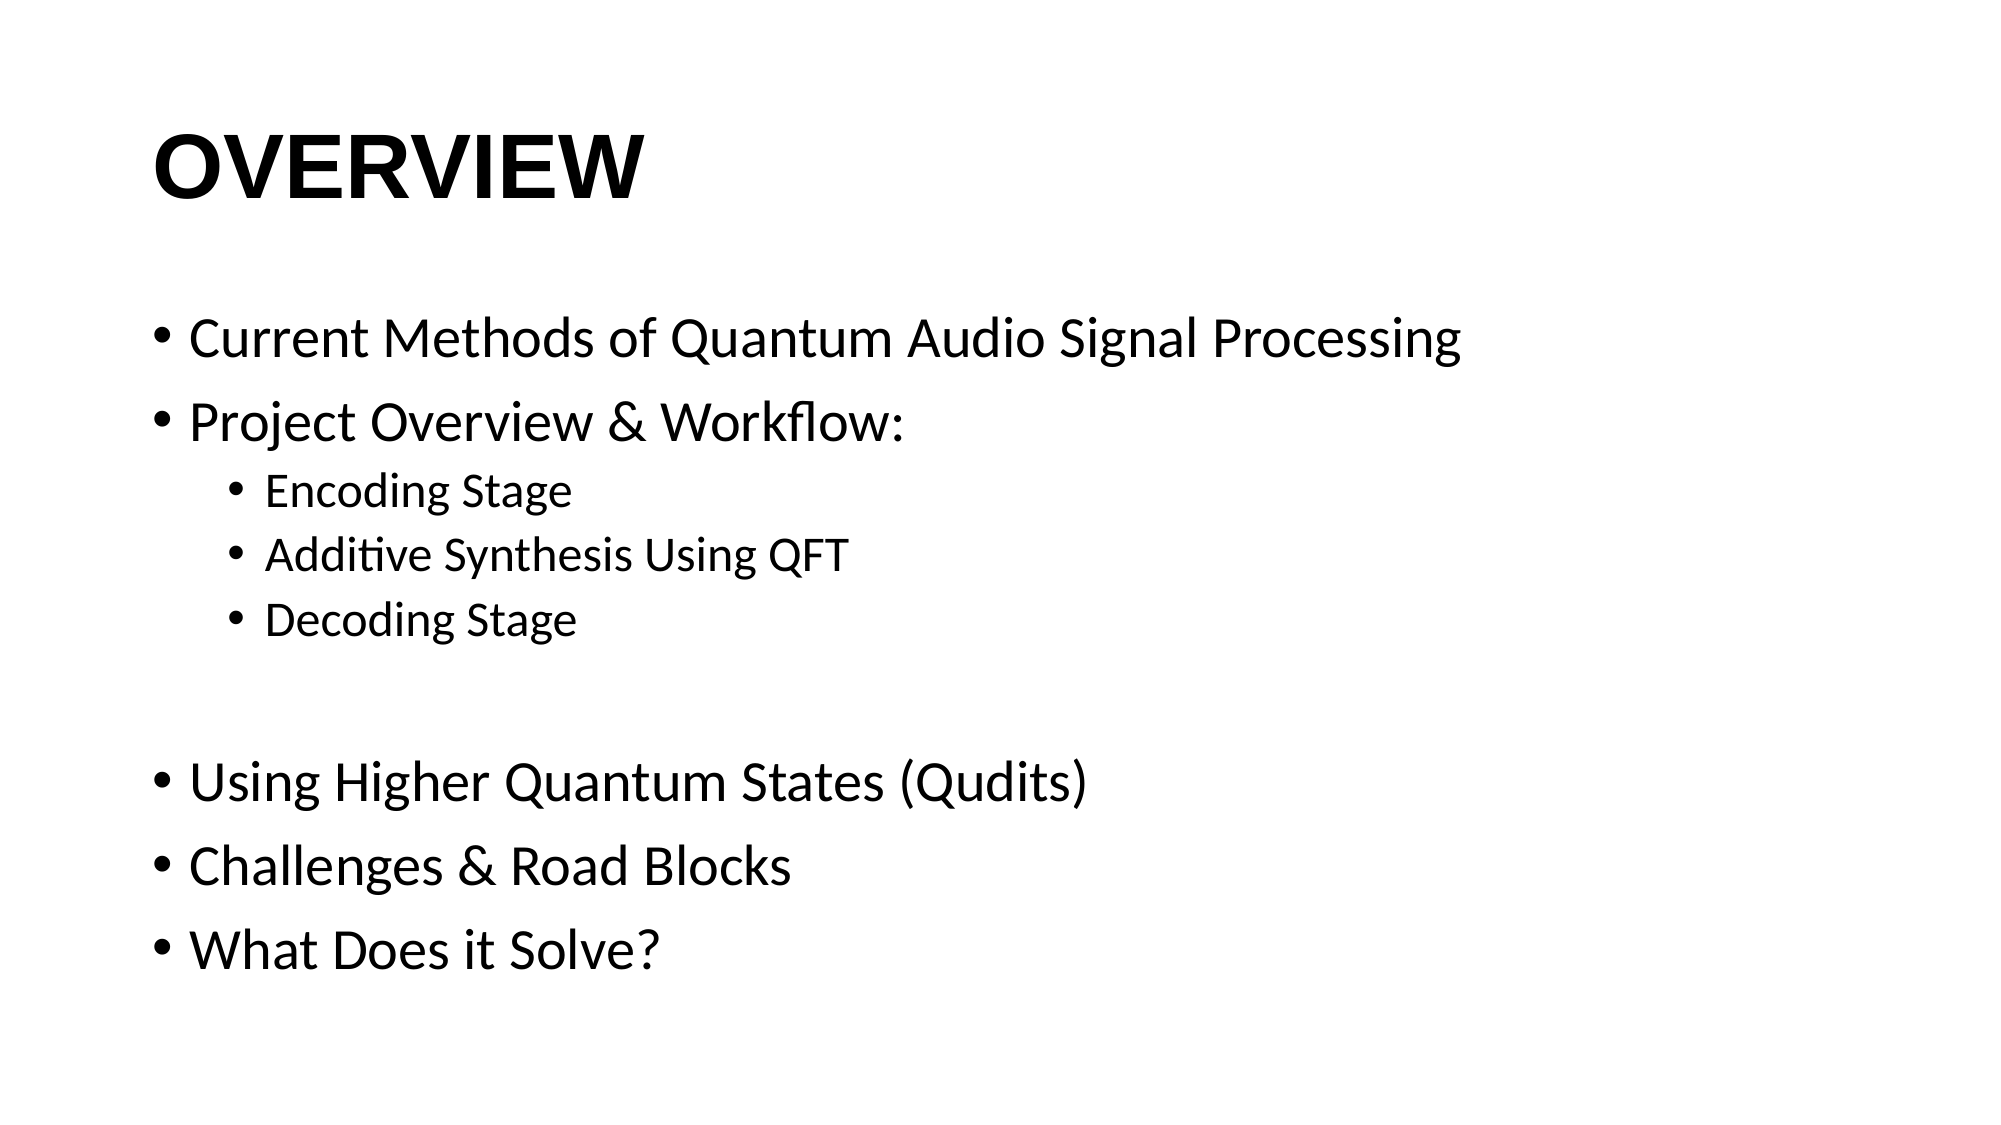

# OVERVIEW
Current Methods of Quantum Audio Signal Processing
Project Overview & Workflow:
Encoding Stage
Additive Synthesis Using QFT
Decoding Stage

Using Higher Quantum States (Qudits)
Challenges & Road Blocks
What Does it Solve?